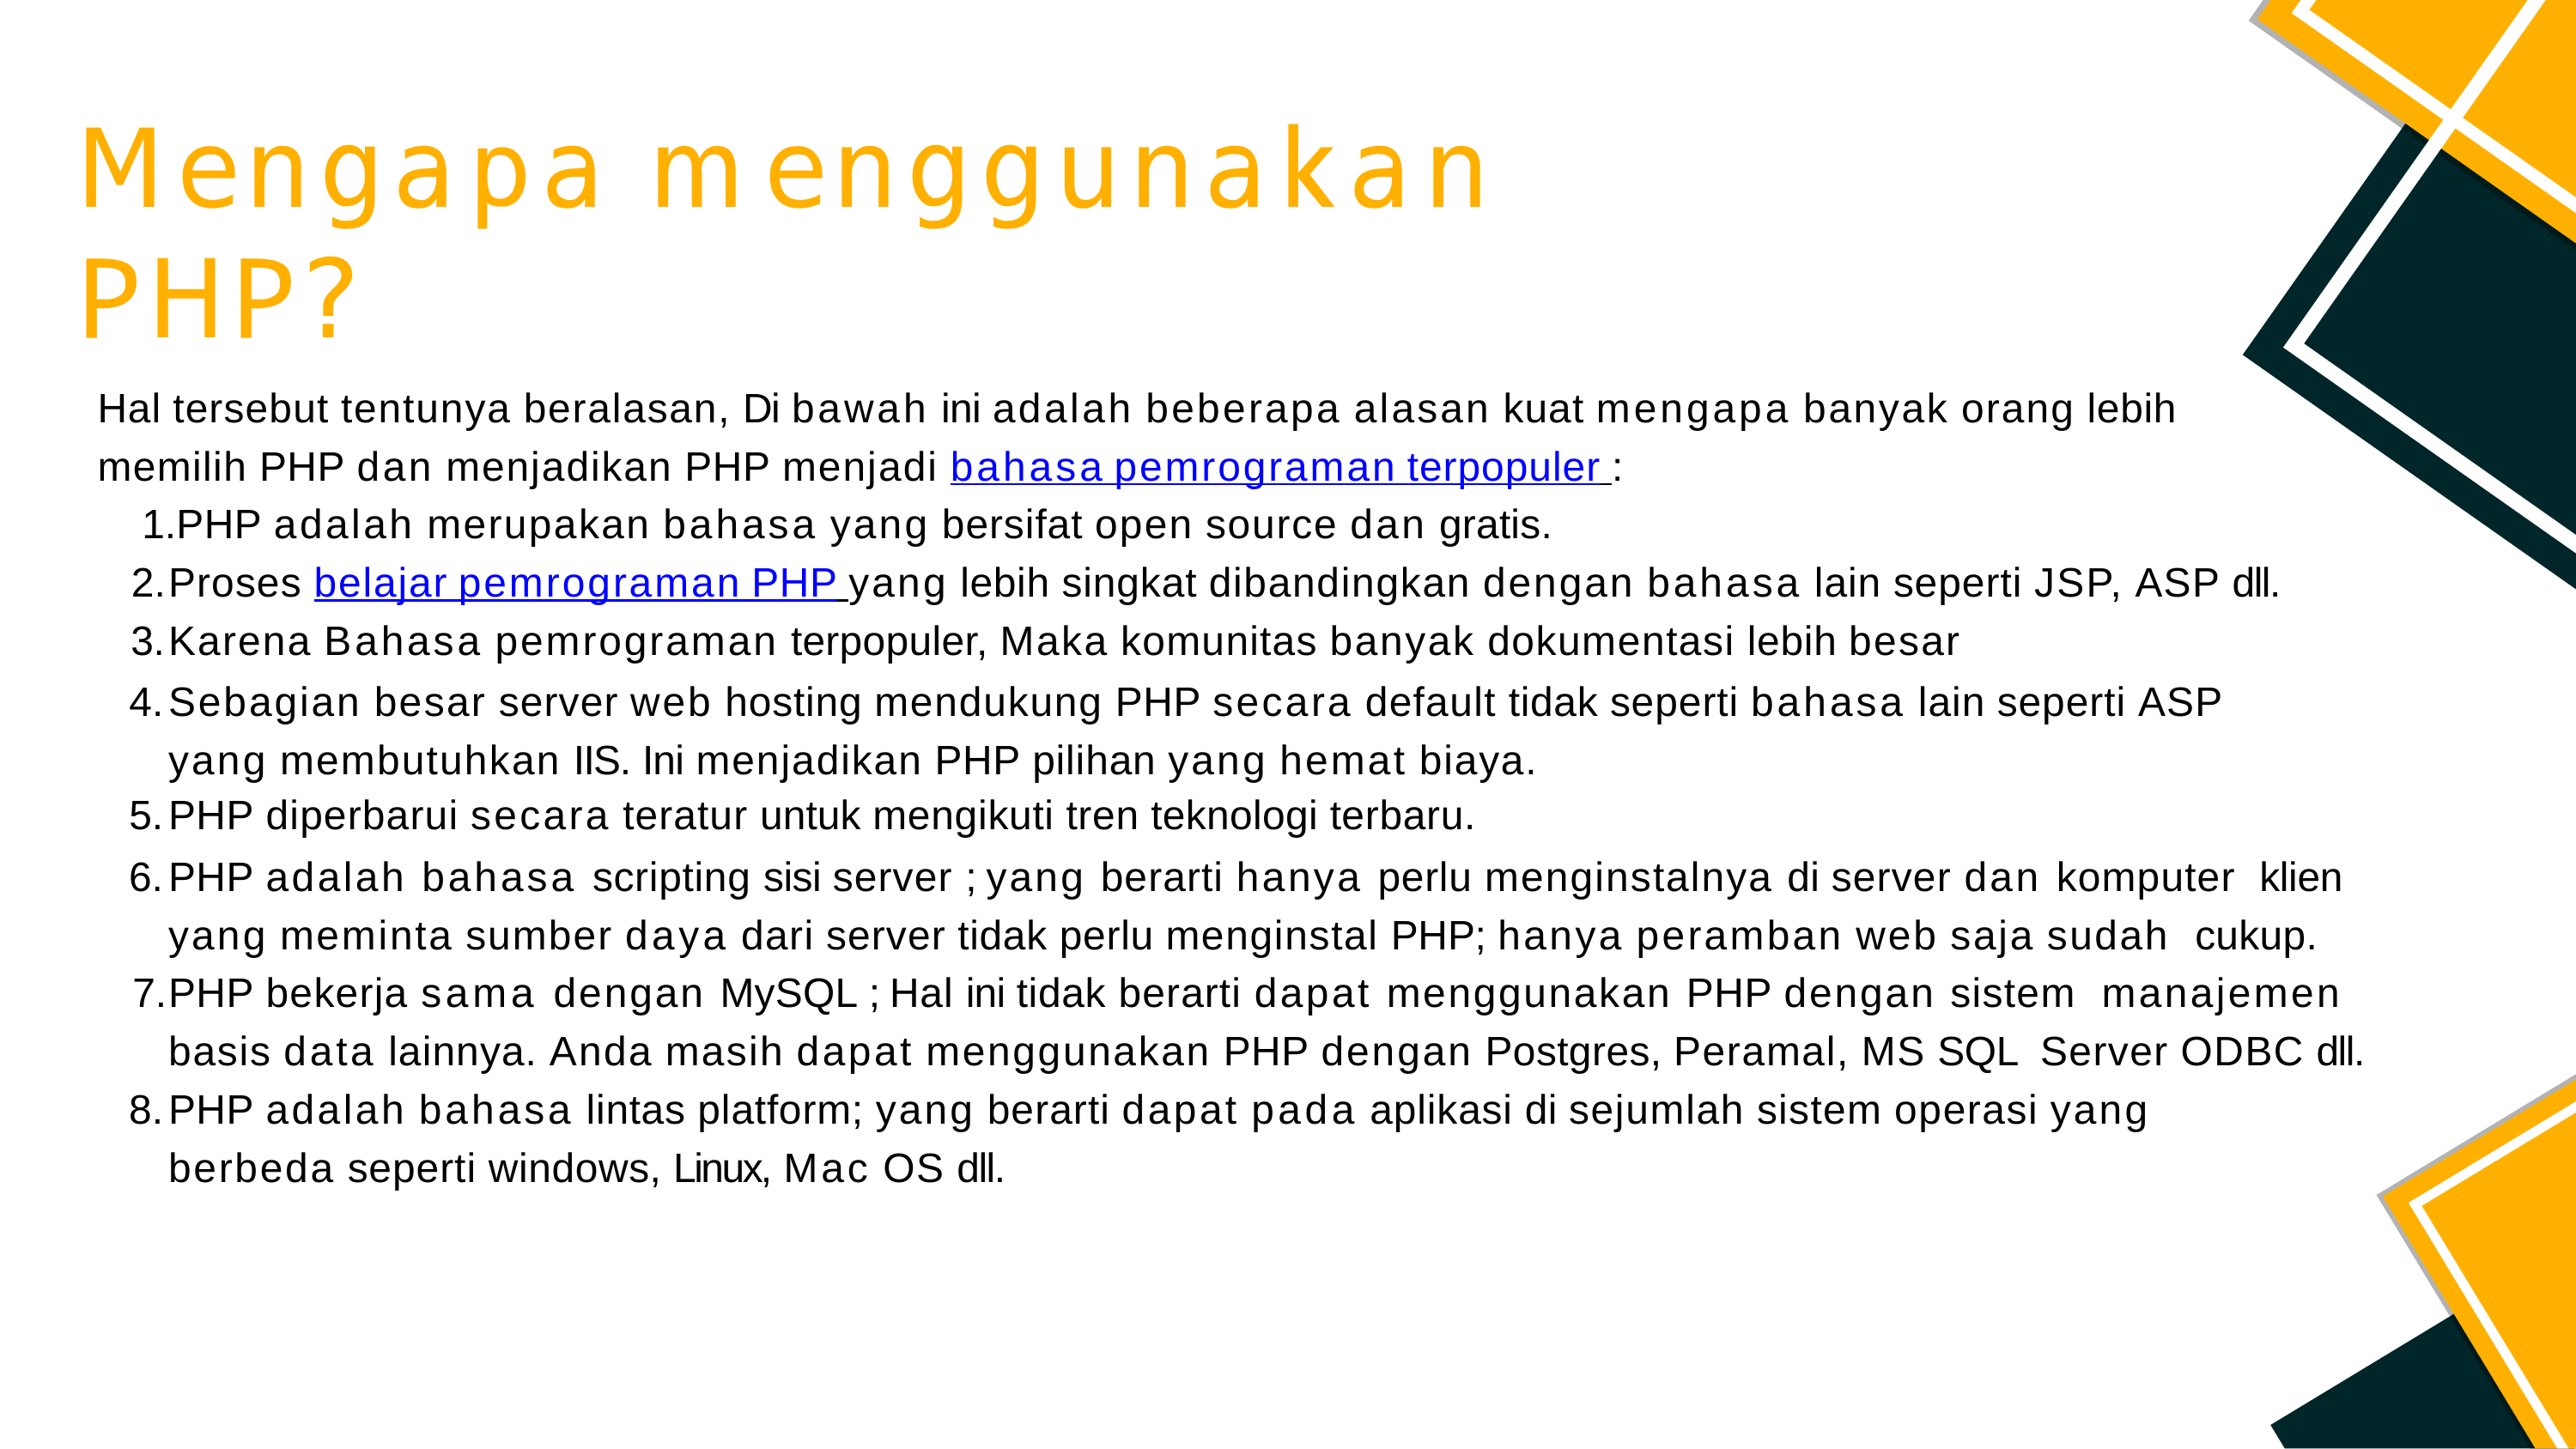

# Mengapa menggunakan PHP?
Hal tersebut tentunya beralasan, Di bawah ini adalah beberapa alasan kuat mengapa banyak orang lebih  memilih PHP dan menjadikan PHP menjadi bahasa pemrograman terpopuler :
PHP adalah merupakan bahasa yang bersifat open source dan gratis.
Proses belajar pemrograman PHP yang lebih singkat dibandingkan dengan bahasa lain seperti JSP, ASP dll.
Karena Bahasa pemrograman terpopuler, Maka komunitas banyak dokumentasi lebih besar
Sebagian besar server web hosting mendukung PHP secara default tidak seperti bahasa lain seperti ASP  yang membutuhkan IIS. Ini menjadikan PHP pilihan yang hemat biaya.
PHP diperbarui secara teratur untuk mengikuti tren teknologi terbaru.
PHP adalah bahasa scripting sisi server ; yang berarti hanya perlu menginstalnya di server dan komputer  klien yang meminta sumber daya dari server tidak perlu menginstal PHP; hanya peramban web saja sudah  cukup.
PHP bekerja sama dengan MySQL ; Hal ini tidak berarti dapat menggunakan PHP dengan sistem  manajemen basis data lainnya. Anda masih dapat menggunakan PHP dengan Postgres, Peramal, MS SQL  Server ODBC dll.
PHP adalah bahasa lintas platform; yang berarti dapat pada aplikasi di sejumlah sistem operasi yang  berbeda seperti windows, Linux, Mac OS dll.